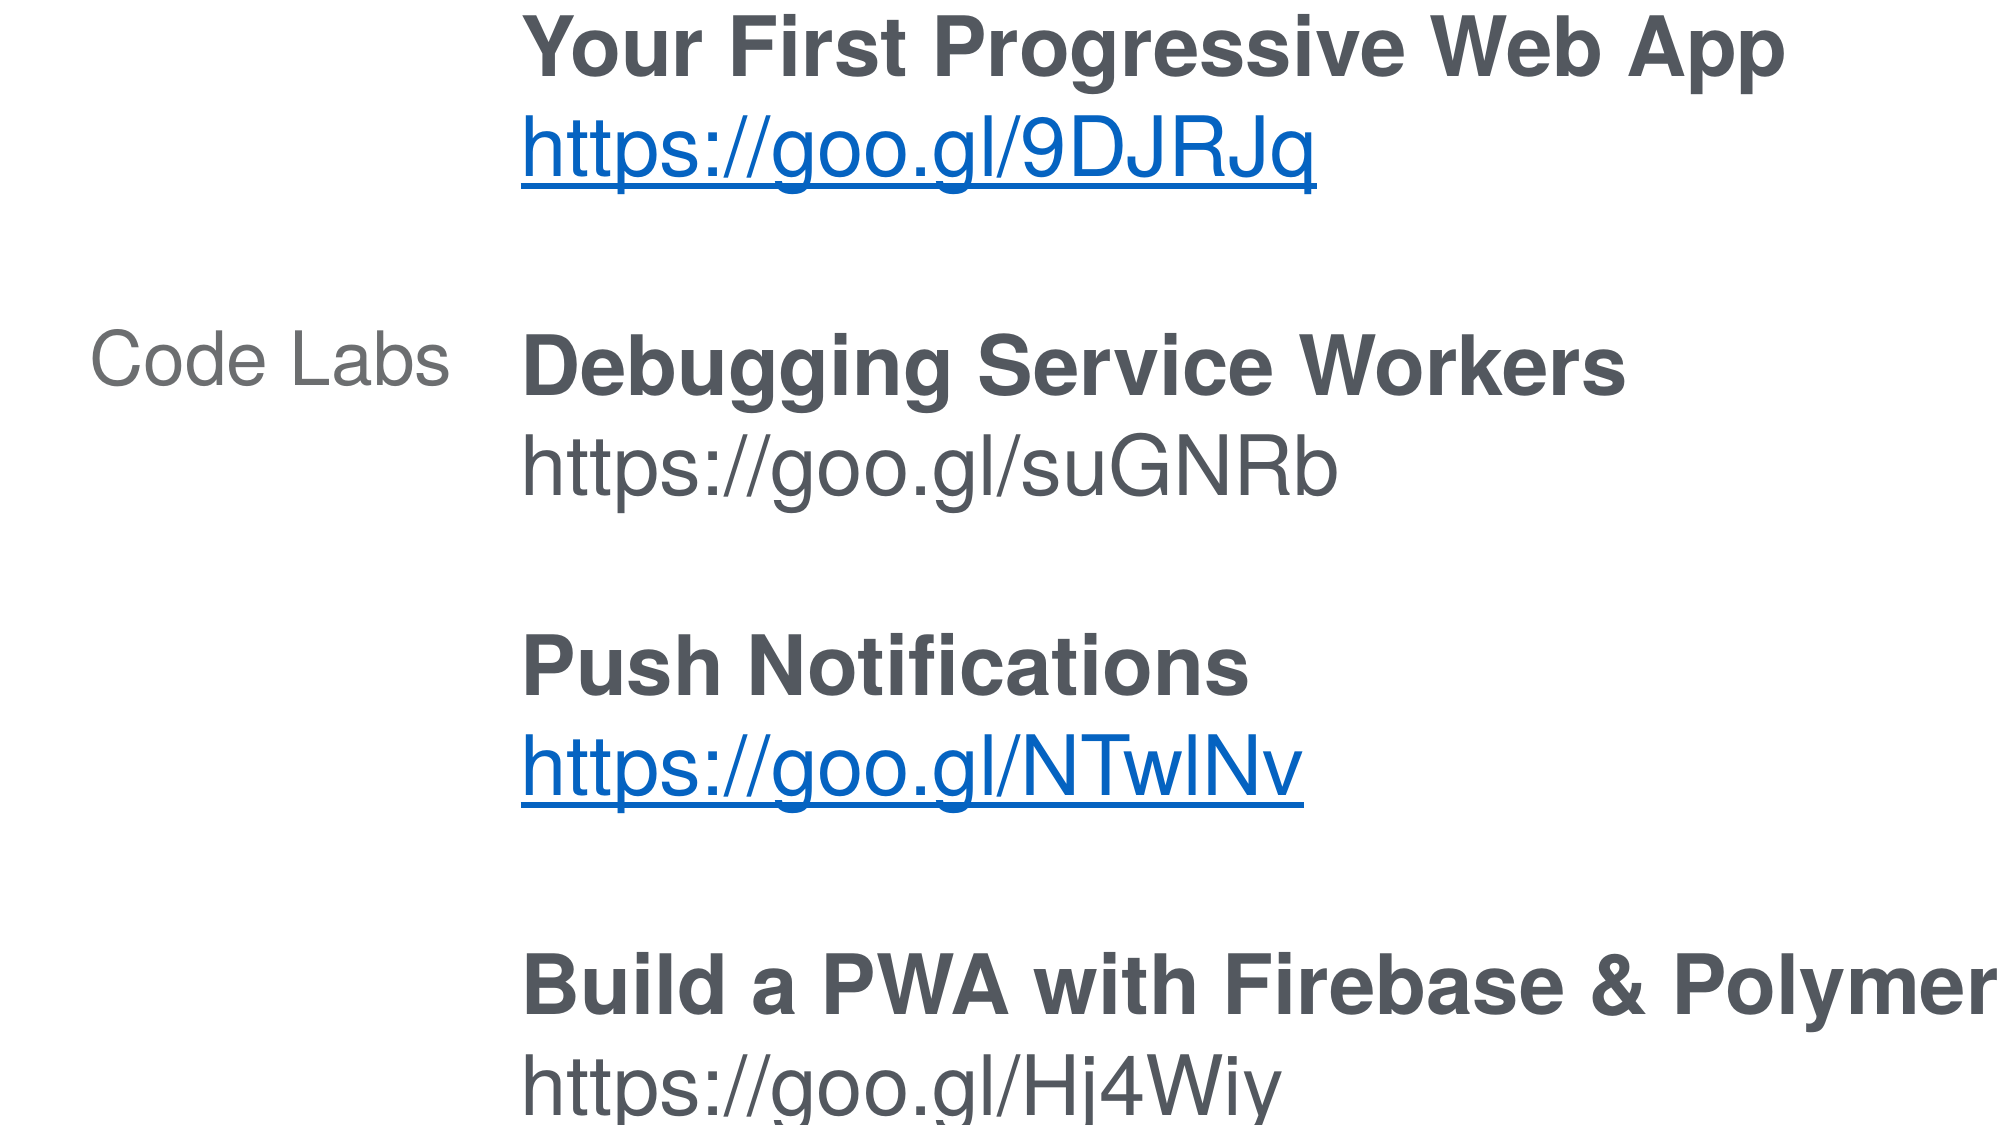

Your First Progressive Web App
https://goo.gl/9DJRJq

Debugging Service Workers
https://goo.gl/suGNRb

Push Notifications
https://goo.gl/NTwlNv

Build a PWA with Firebase & Polymer
https://goo.gl/Hj4Wiy
Code Labs